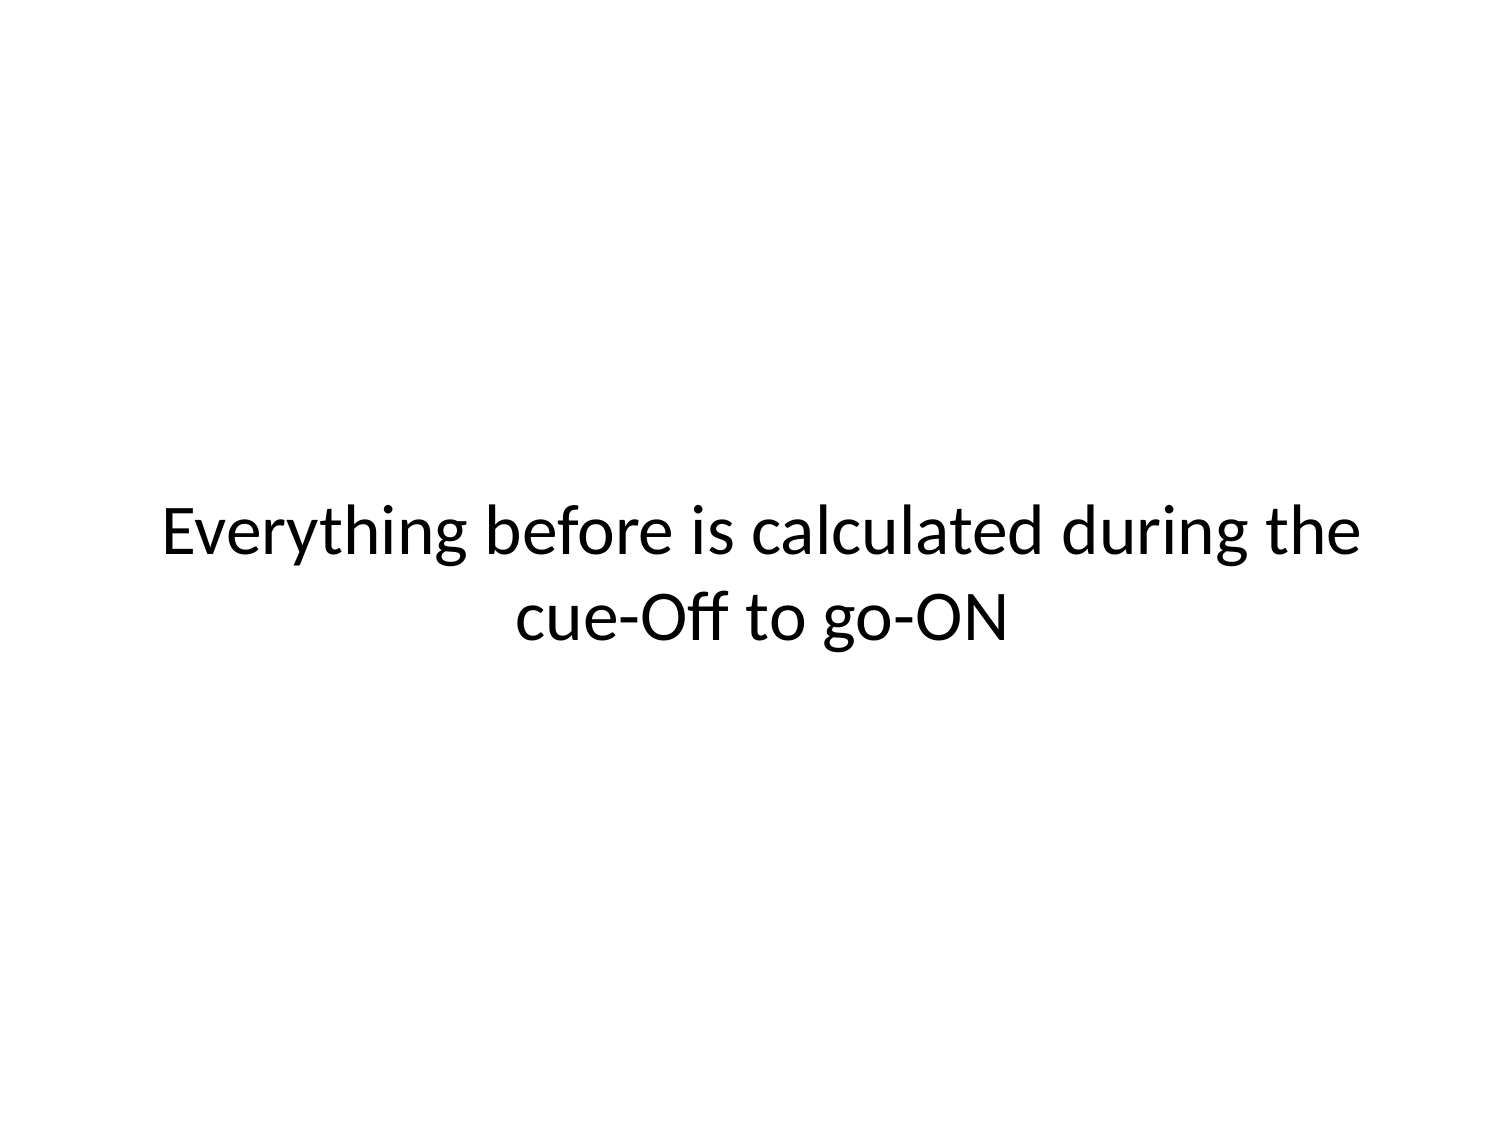

# Everything before is calculated during the cue-Off to go-ON